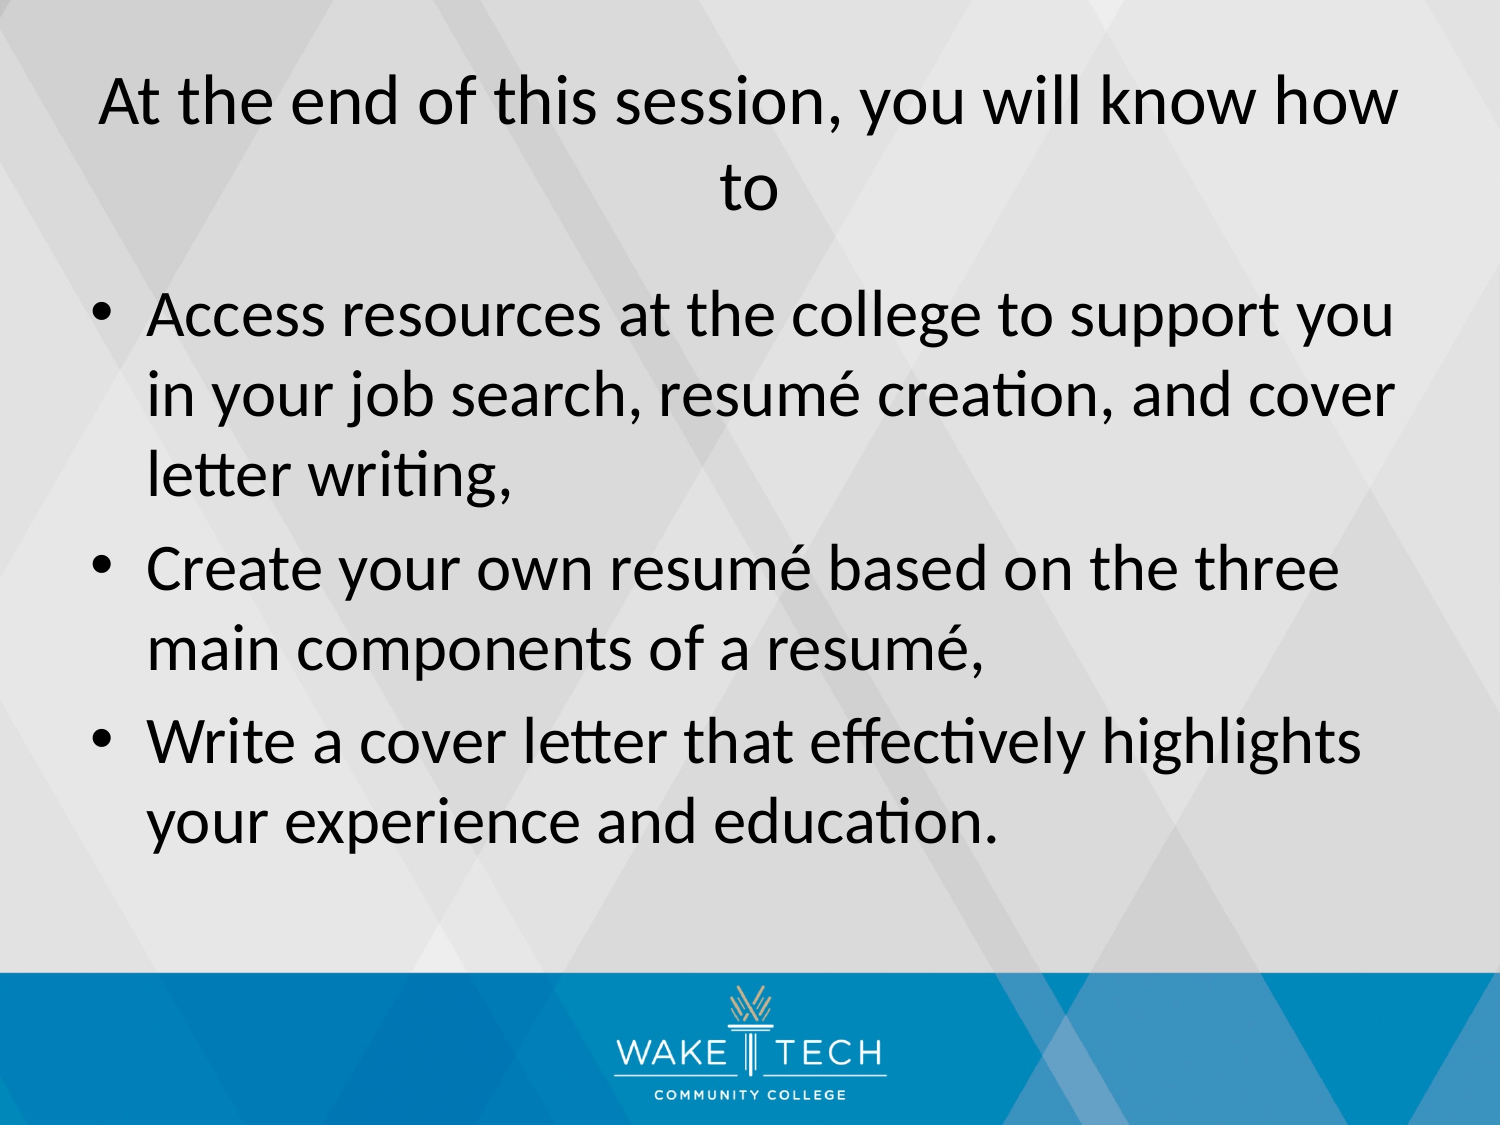

# At the end of this session, you will know how to
Access resources at the college to support you in your job search, resumé creation, and cover letter writing,
Create your own resumé based on the three main components of a resumé,
Write a cover letter that effectively highlights your experience and education.